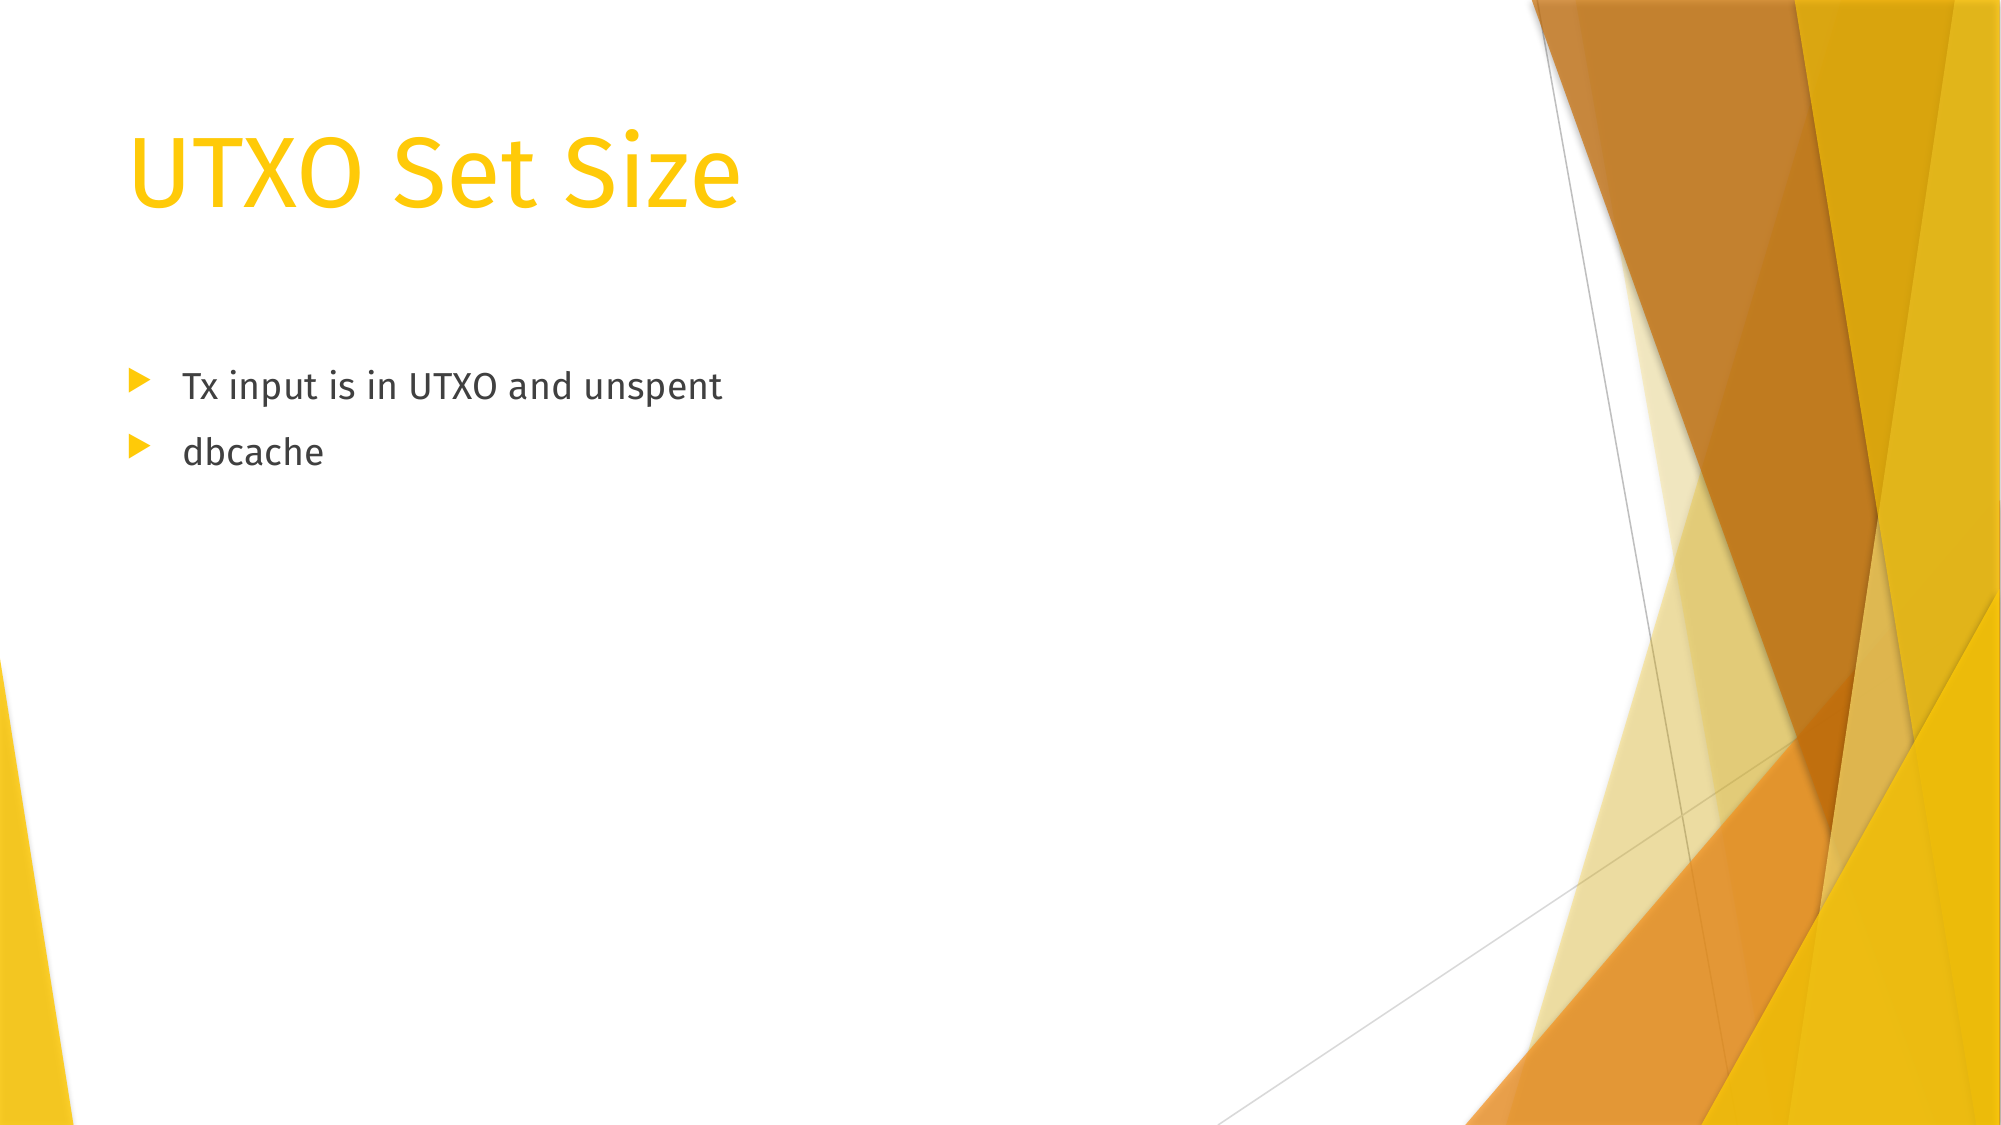

# UTXO Set Size
Tx input is in UTXO and unspent
dbcache